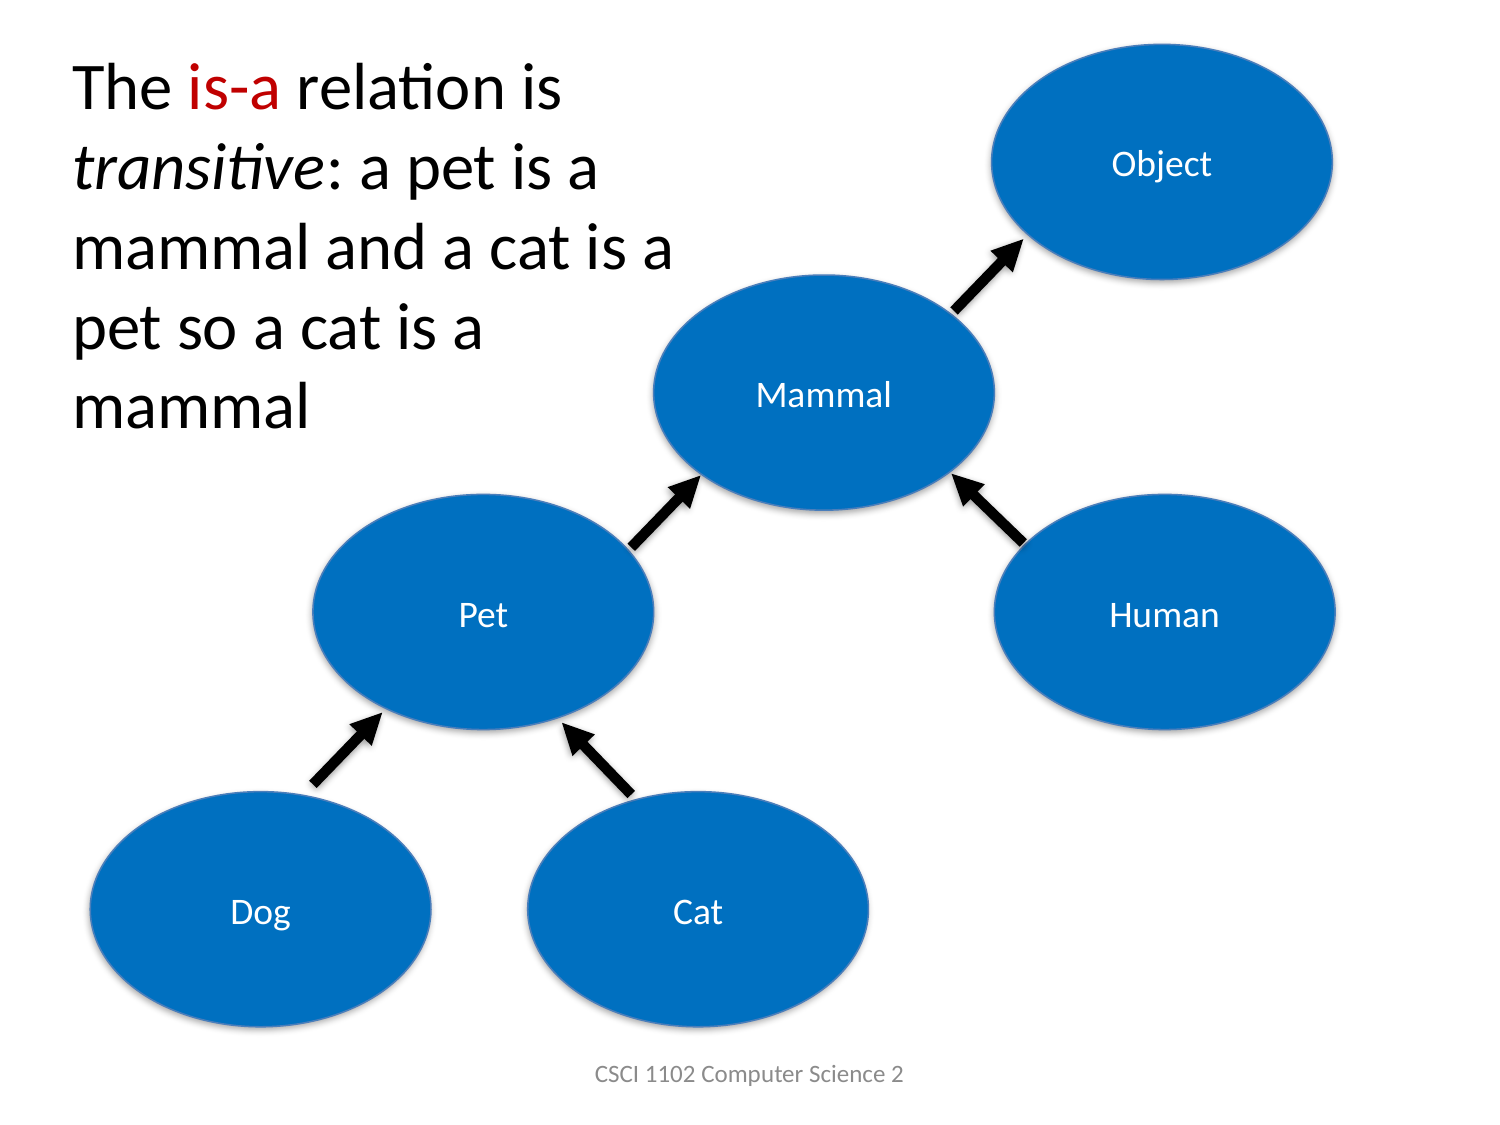

The is-a relation is transitive: a pet is a mammal and a cat is a pet so a cat is a mammal
Object
Mammal
Pet
Human
Dog
Cat
CSCI 1102 Computer Science 2